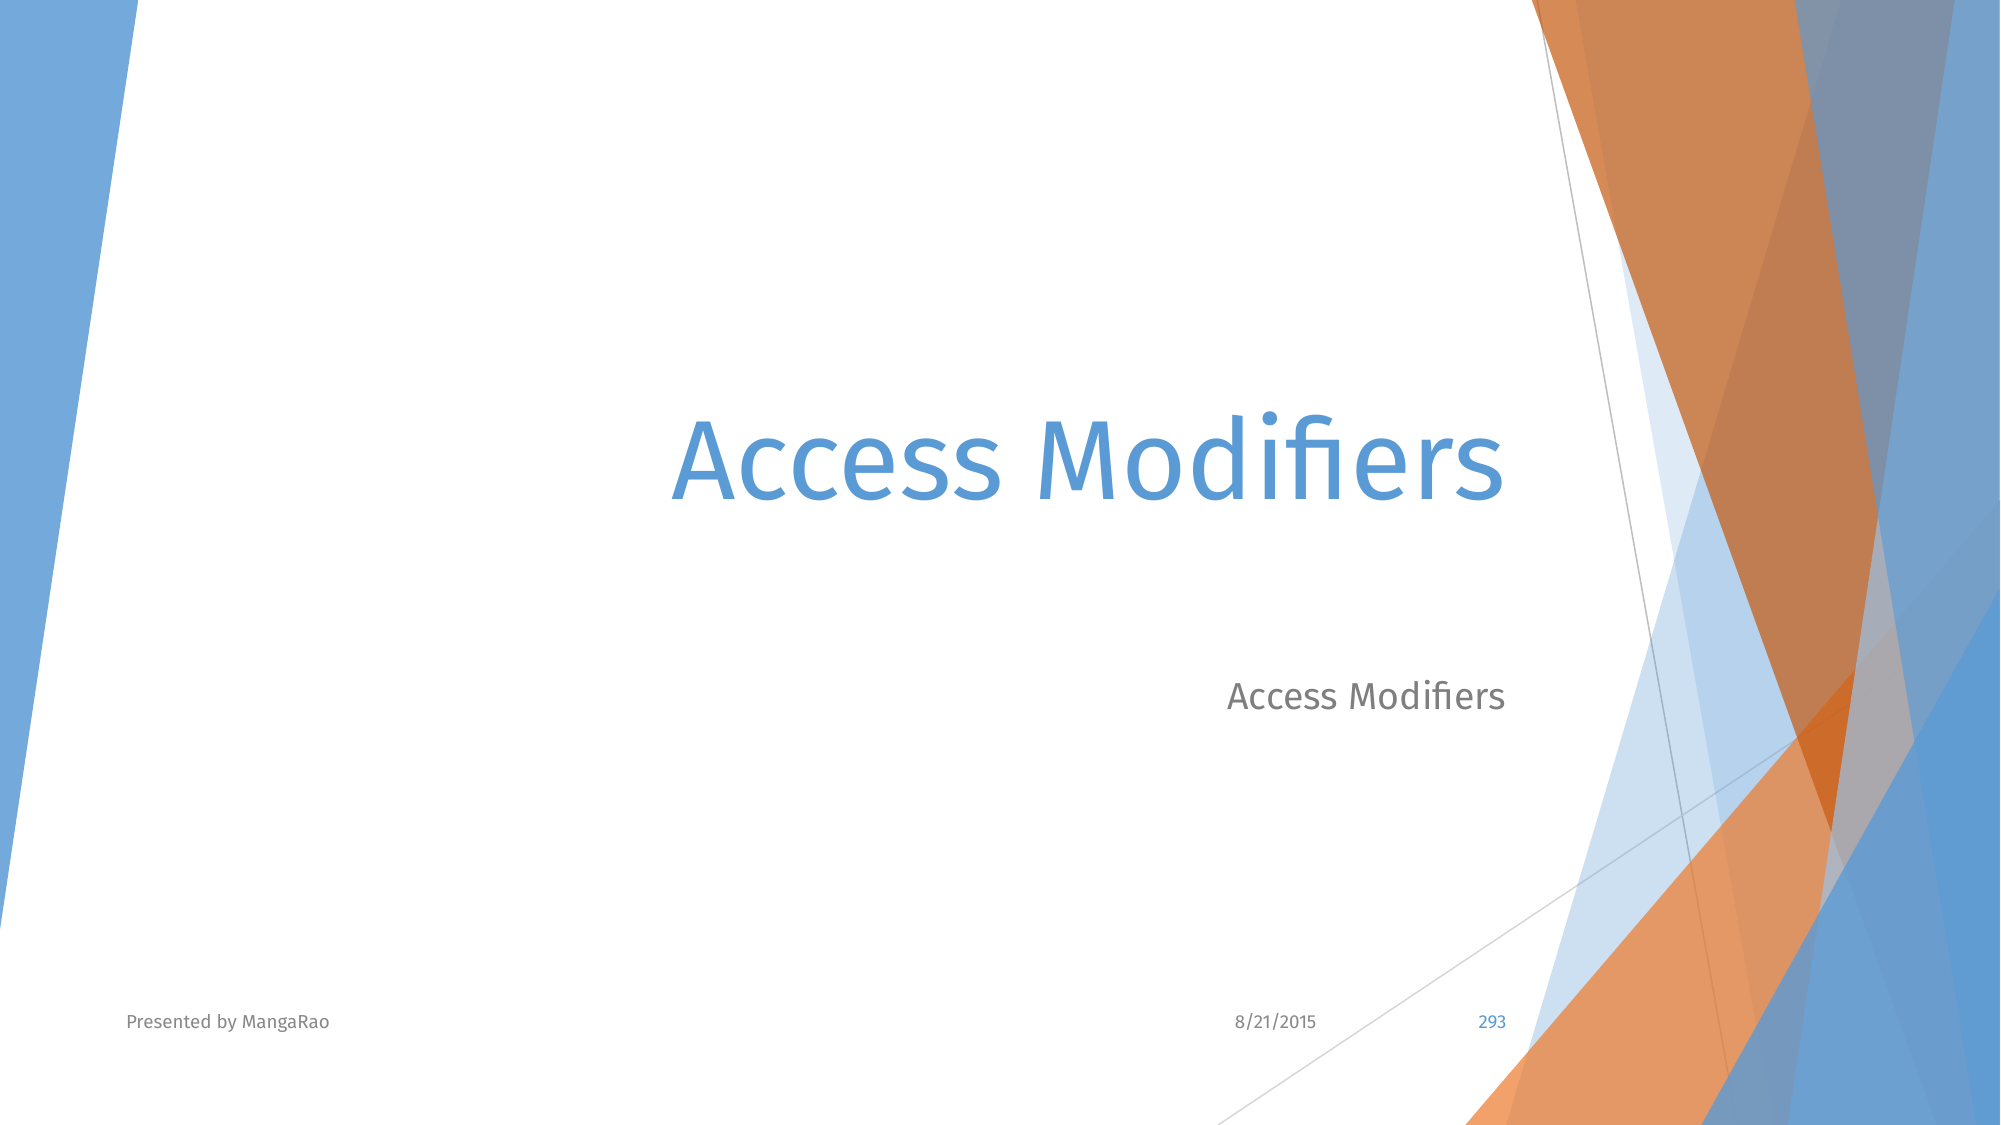

# Access Modifiers
Access Modifiers

Presented by MangaRao
8/21/2015
293